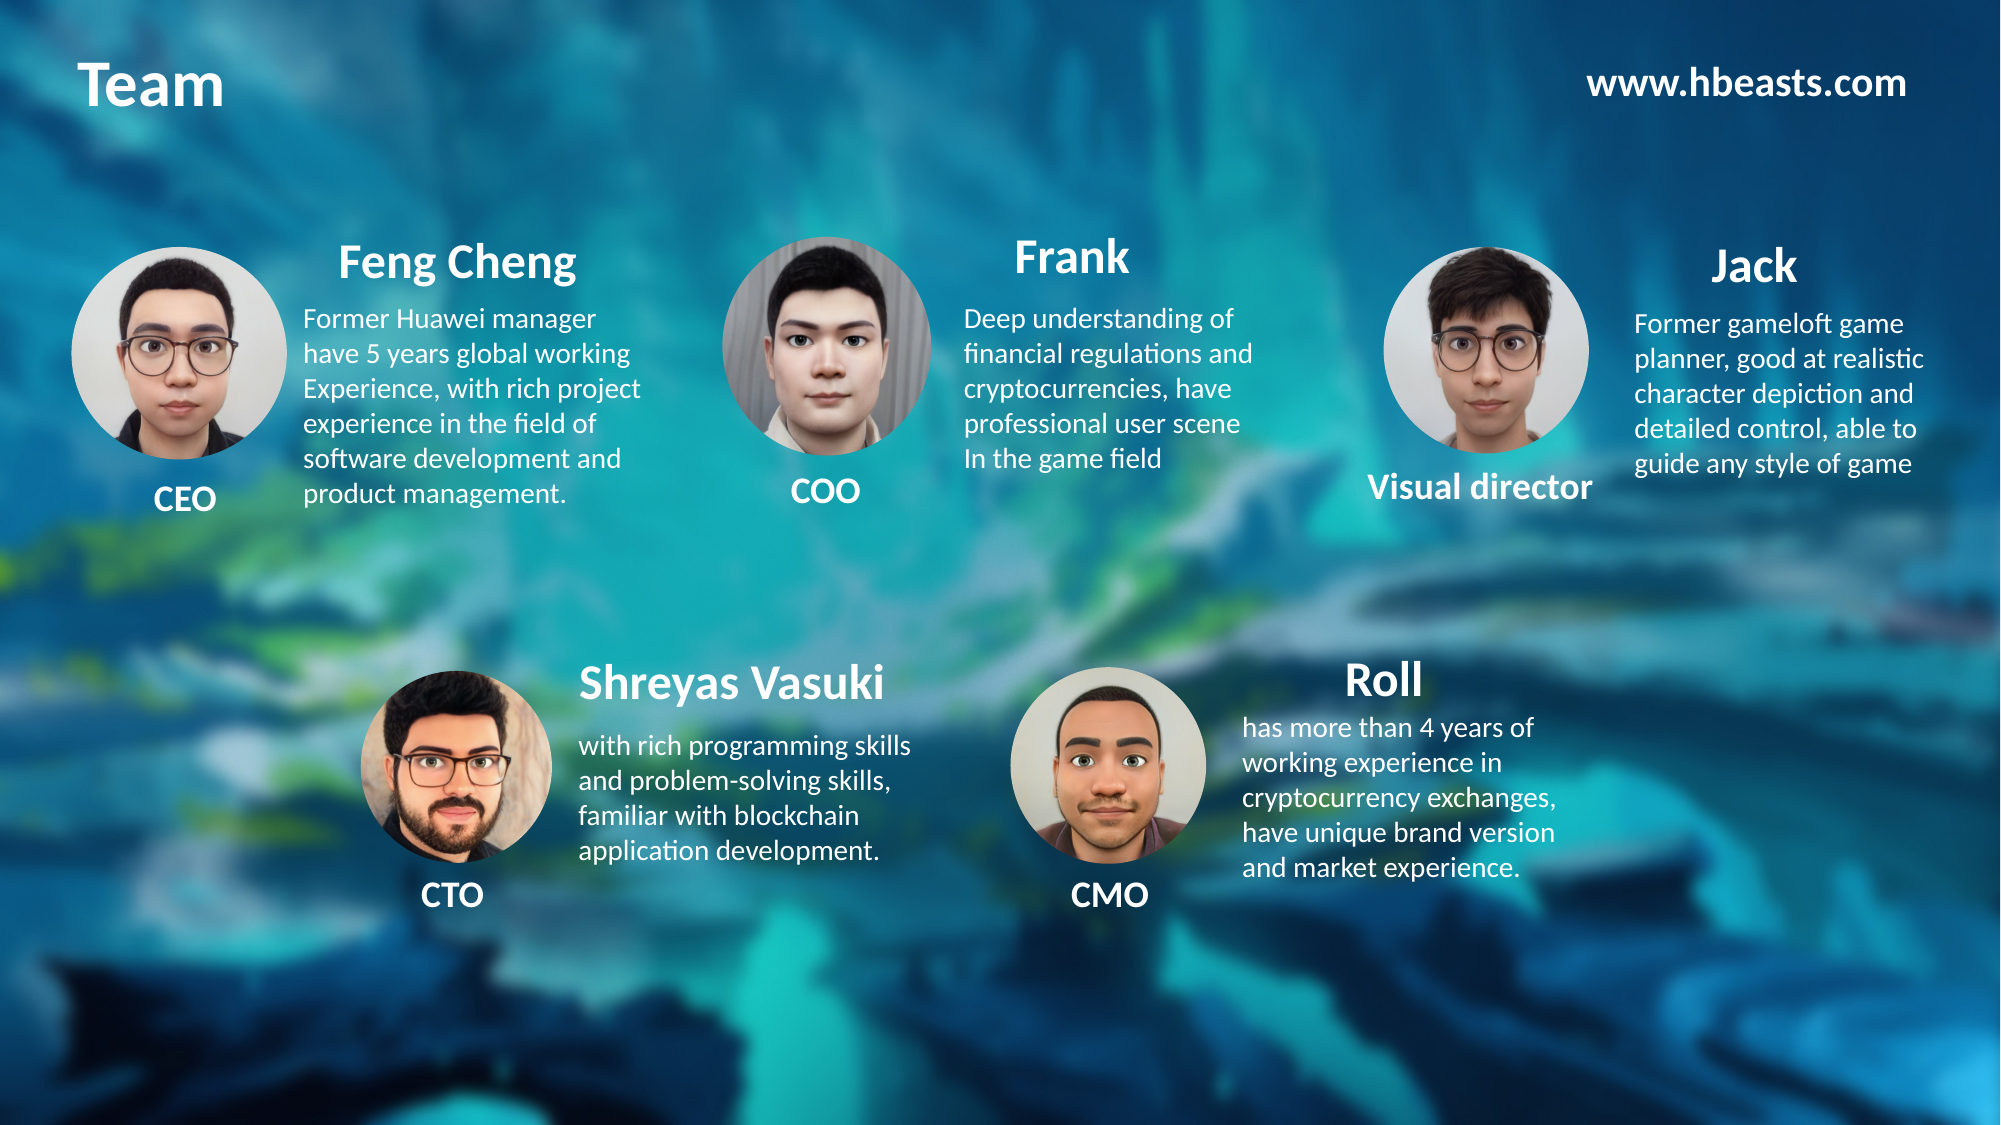

Team
www.hbeasts.com
Frank
Feng Cheng
Jack

Former Huawei manager have 5 years global working Experience, with rich project experience in the field of software development and product management.
Deep understanding of financial regulations and cryptocurrencies, have professional user scene In the game field
Former gameloft game planner, good at realistic character depiction and detailed control, able to guide any style of game
Visual director
COO
CEO
Roll
Shreyas Vasuki

has more than 4 years of working experience in cryptocurrency exchanges, have unique brand version and market experience.
with rich programming skills and problem-solving skills, familiar with blockchain application development.
CTO
CMO